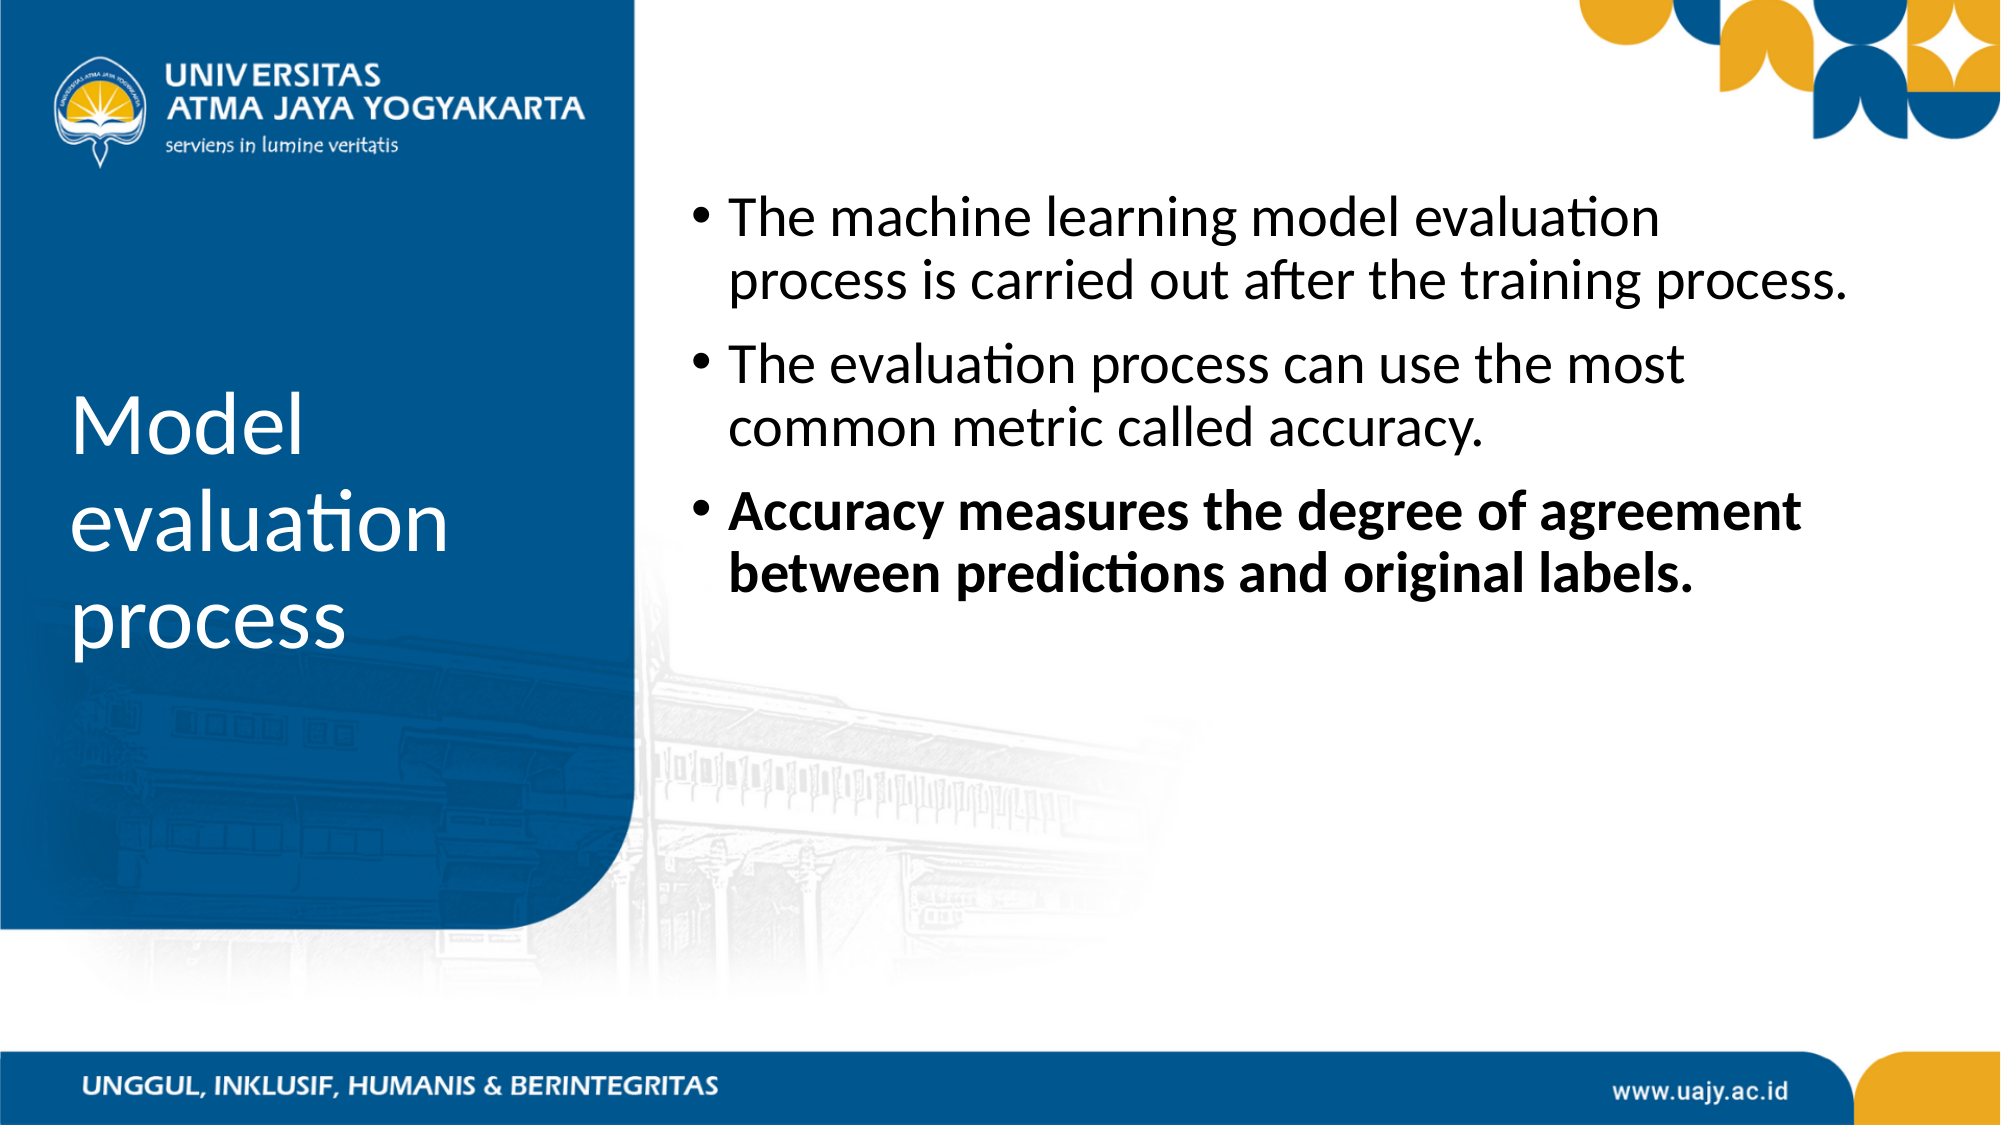

The machine learning model evaluation process is carried out after the training process.
The evaluation process can use the most common metric called accuracy.
Accuracy measures the degree of agreement between predictions and original labels.
# Model evaluation process